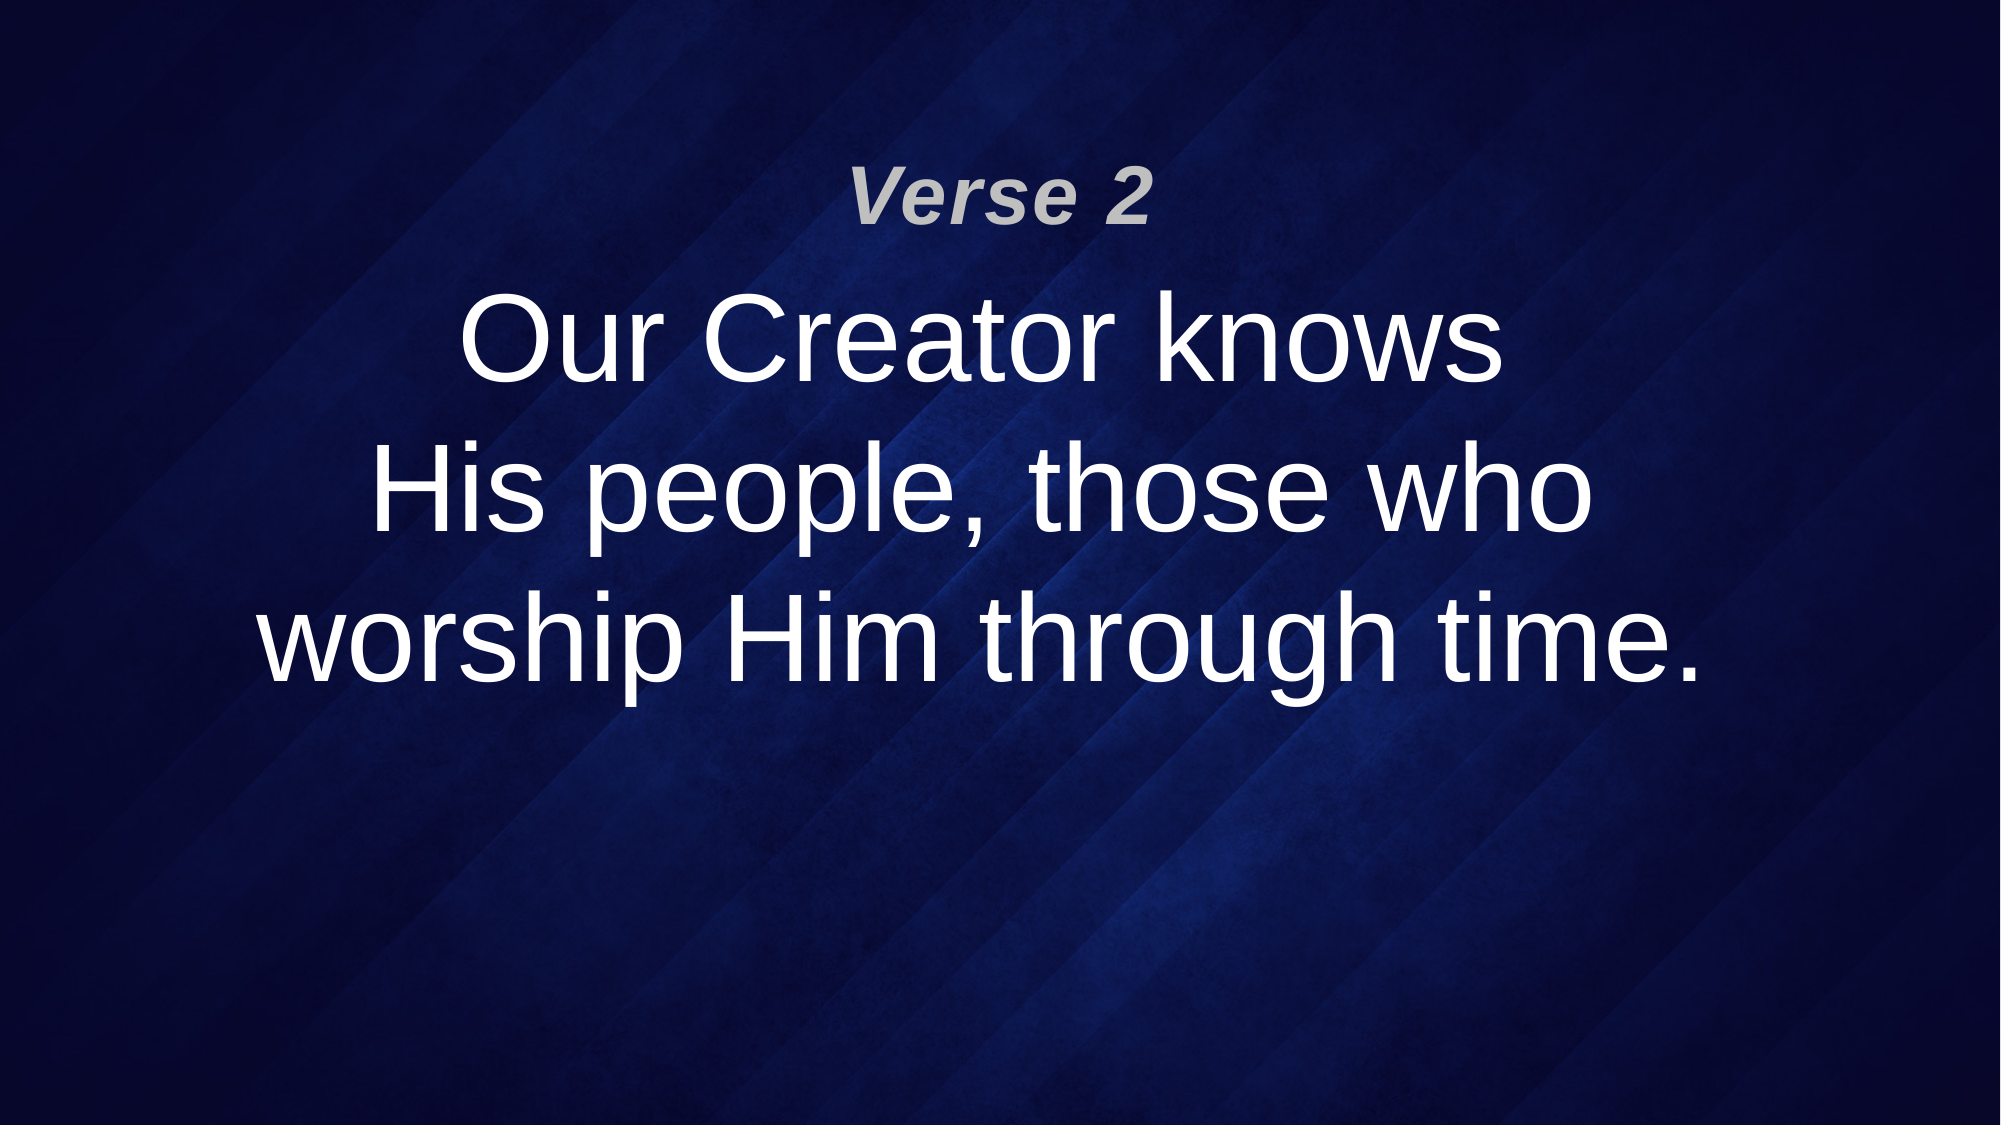

Verse 2
# Our Creator knows His people, those who worship Him through time.